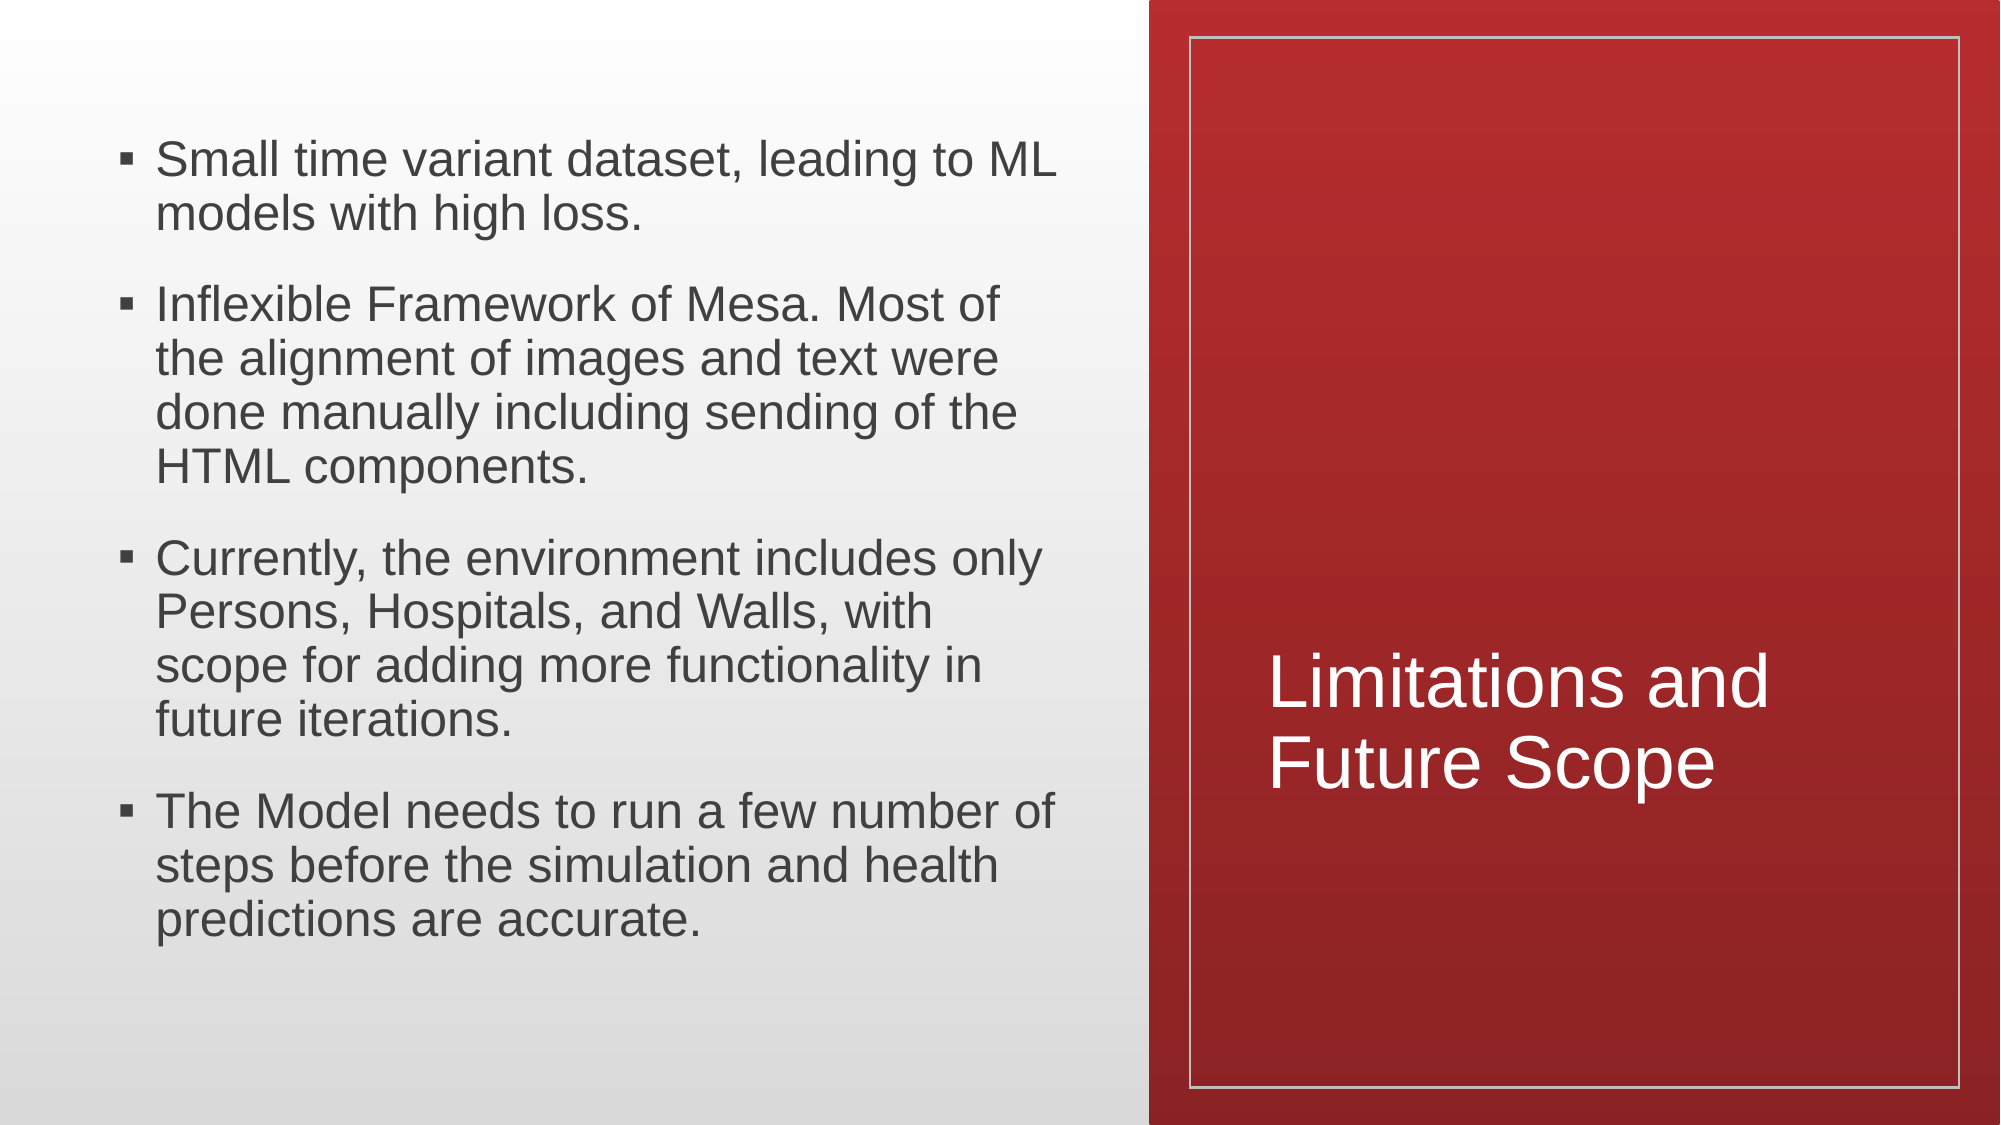

Small time variant dataset, leading to ML models with high loss.
Inflexible Framework of Mesa. Most of the alignment of images and text were done manually including sending of the HTML components.
Currently, the environment includes only Persons, Hospitals, and Walls, with scope for adding more functionality in future iterations.
The Model needs to run a few number of steps before the simulation and health predictions are accurate.
# Limitations and Future Scope